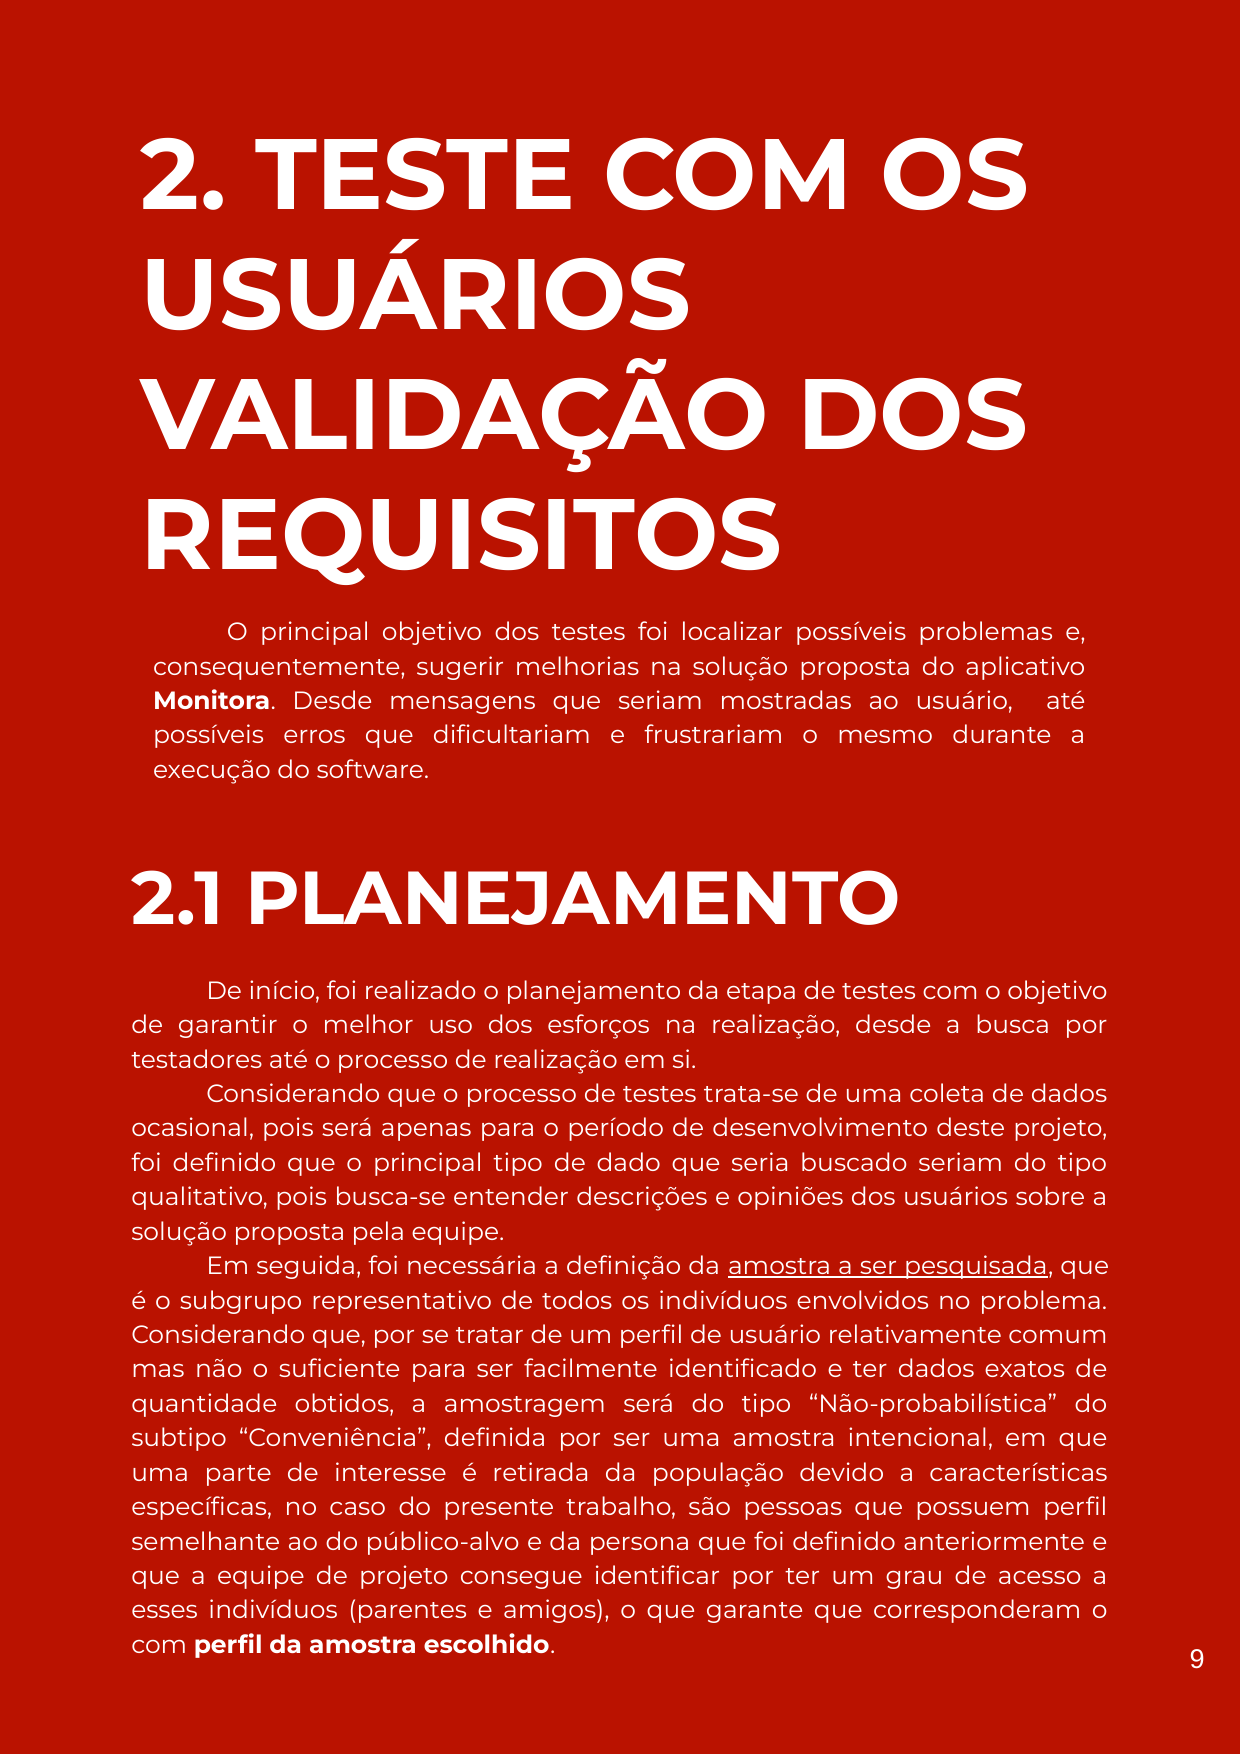

2. TESTE COM OS USUÁRIOS VALIDAÇÃO DOS REQUISITOS

      O principal objetivo dos testes foi localizar possíveis problemas e, consequentemente, sugerir melhorias na solução proposta do aplicativo Monitora. Desde mensagens que seriam mostradas ao usuário,  até possíveis erros que dificultariam e frustrariam o mesmo durante a execução do software.

2.1 PLANEJAMENTO

De início, foi realizado o planejamento da etapa de testes com o objetivo de garantir o melhor uso dos esforços na realização, desde a busca por testadores até o processo de realização em si.
Considerando que o processo de testes trata-se de uma coleta de dados ocasional, pois será apenas para o período de desenvolvimento deste projeto, foi definido que o principal tipo de dado que seria buscado seriam do tipo qualitativo, pois busca-se entender descrições e opiniões dos usuários sobre a solução proposta pela equipe.
Em seguida, foi necessária a definição da amostra a ser pesquisada, que é o subgrupo representativo de todos os indivíduos envolvidos no problema. Considerando que, por se tratar de um perfil de usuário relativamente comum mas não o suficiente para ser facilmente identificado e ter dados exatos de quantidade obtidos, a amostragem será do tipo “Não-probabilística” do subtipo “Conveniência”, definida por ser uma amostra intencional, em que uma parte de interesse é retirada da população devido a características específicas, no caso do presente trabalho, são pessoas que possuem perfil semelhante ao do público-alvo e da persona que foi definido anteriormente e que a equipe de projeto consegue identificar por ter um grau de acesso a esses indivíduos (parentes e amigos), o que garante que corresponderam o com perfil da amostra escolhido.

9